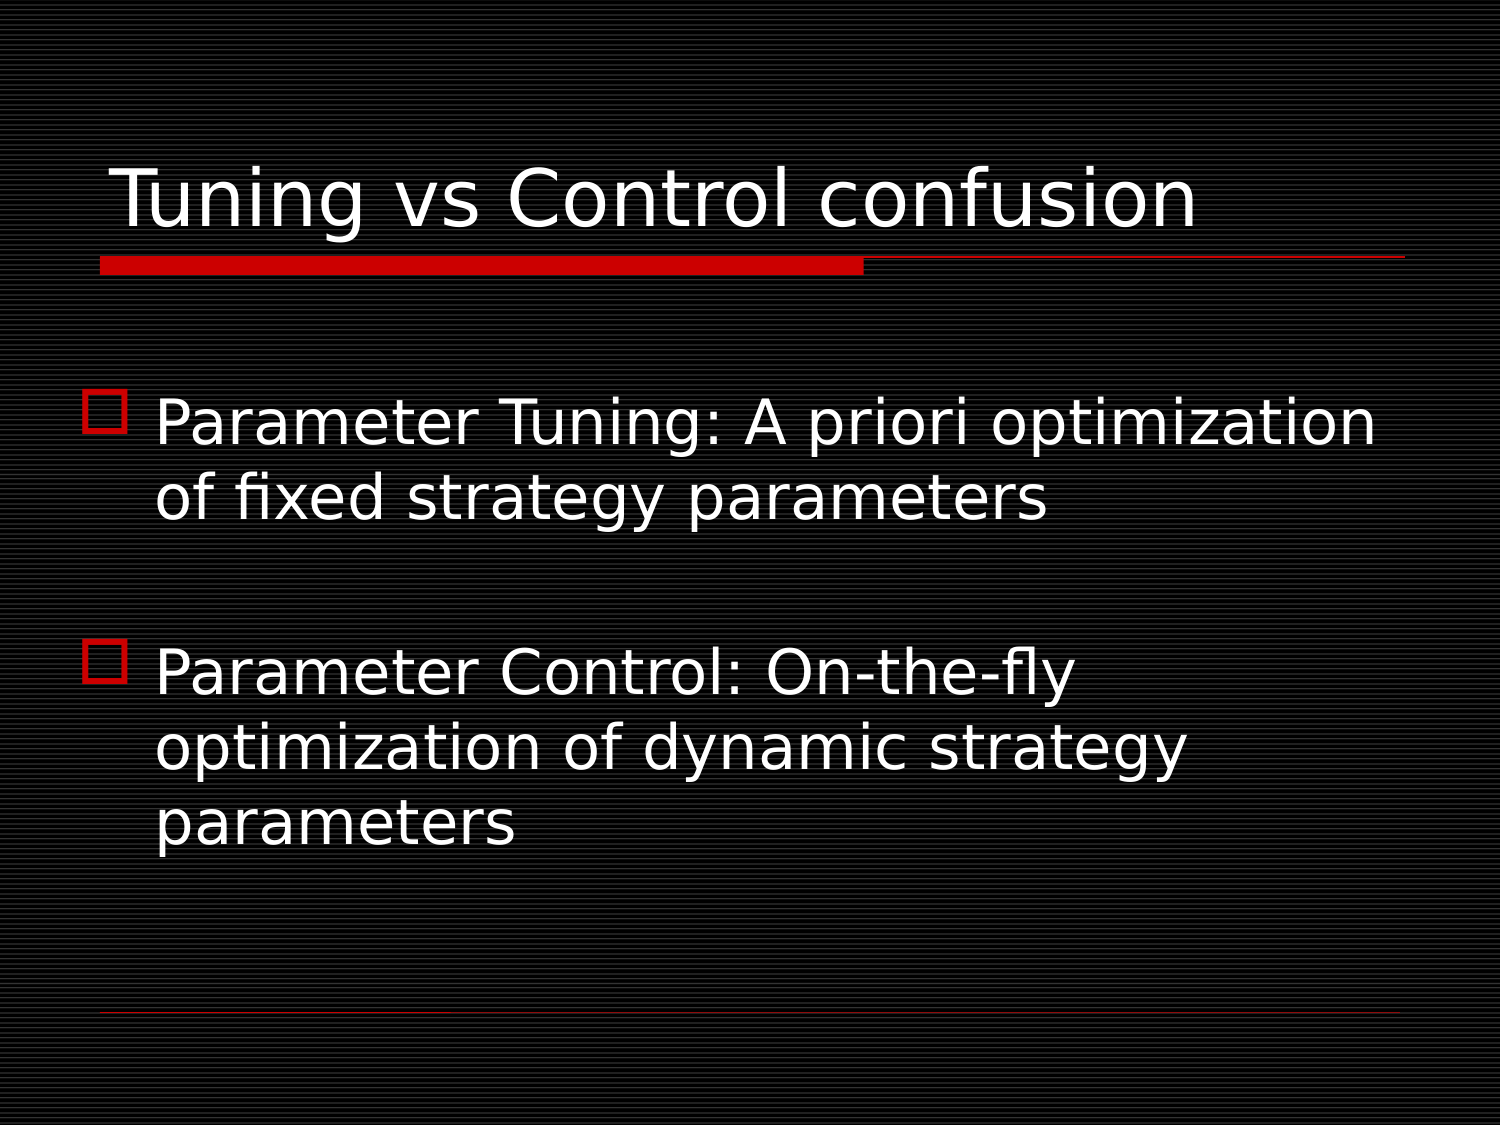

# Tuning vs Control confusion

Parameter Tuning: A priori optimization of fixed strategy parameters

Parameter Control: On-the-fly optimization of dynamic strategy parameters